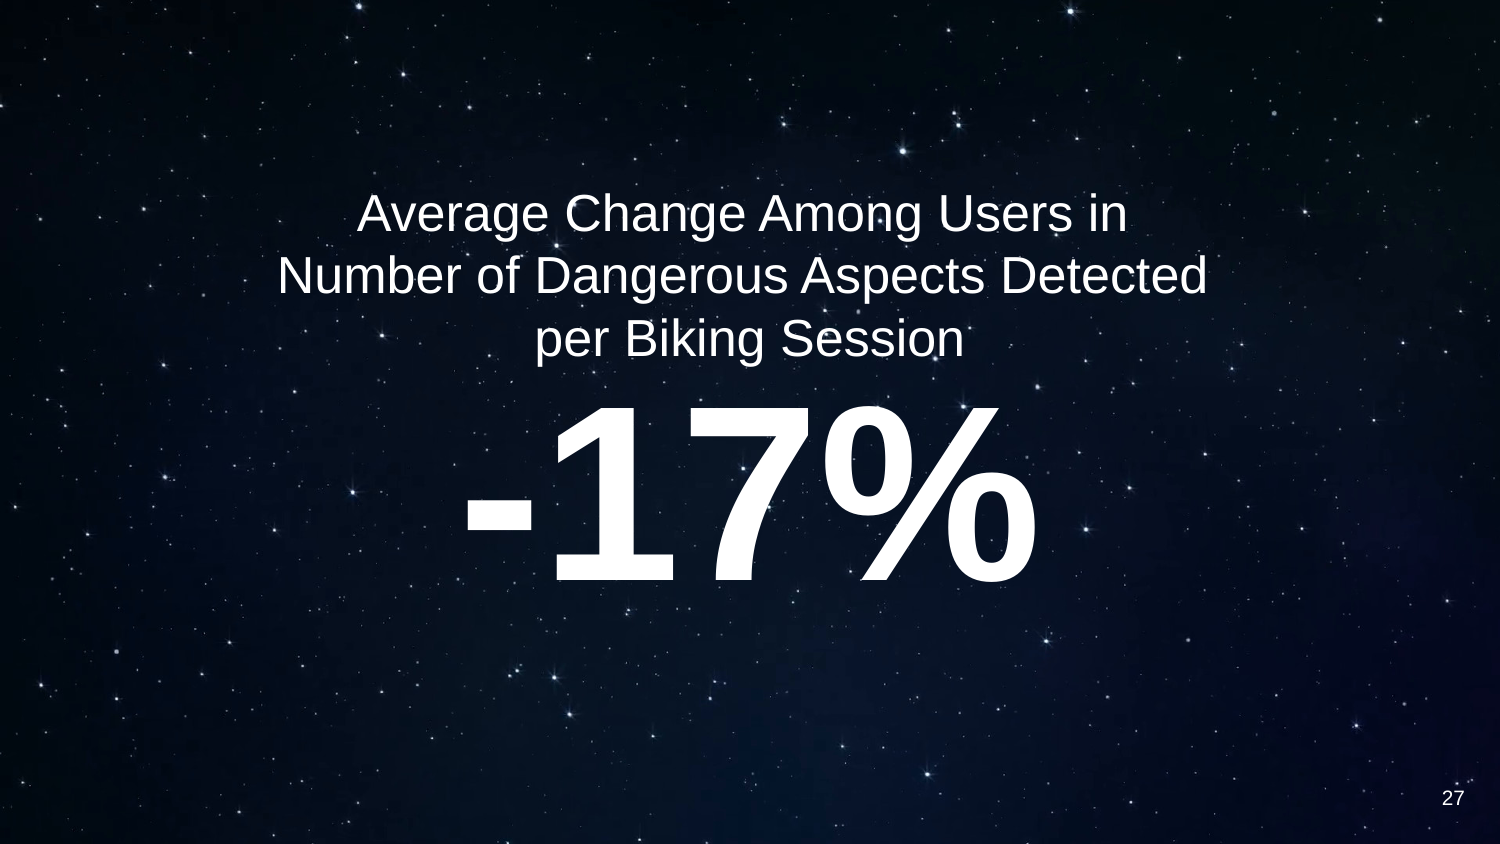

# Average Change Among Users in Number of Dangerous Aspects Detected per Biking Session
-17%
27